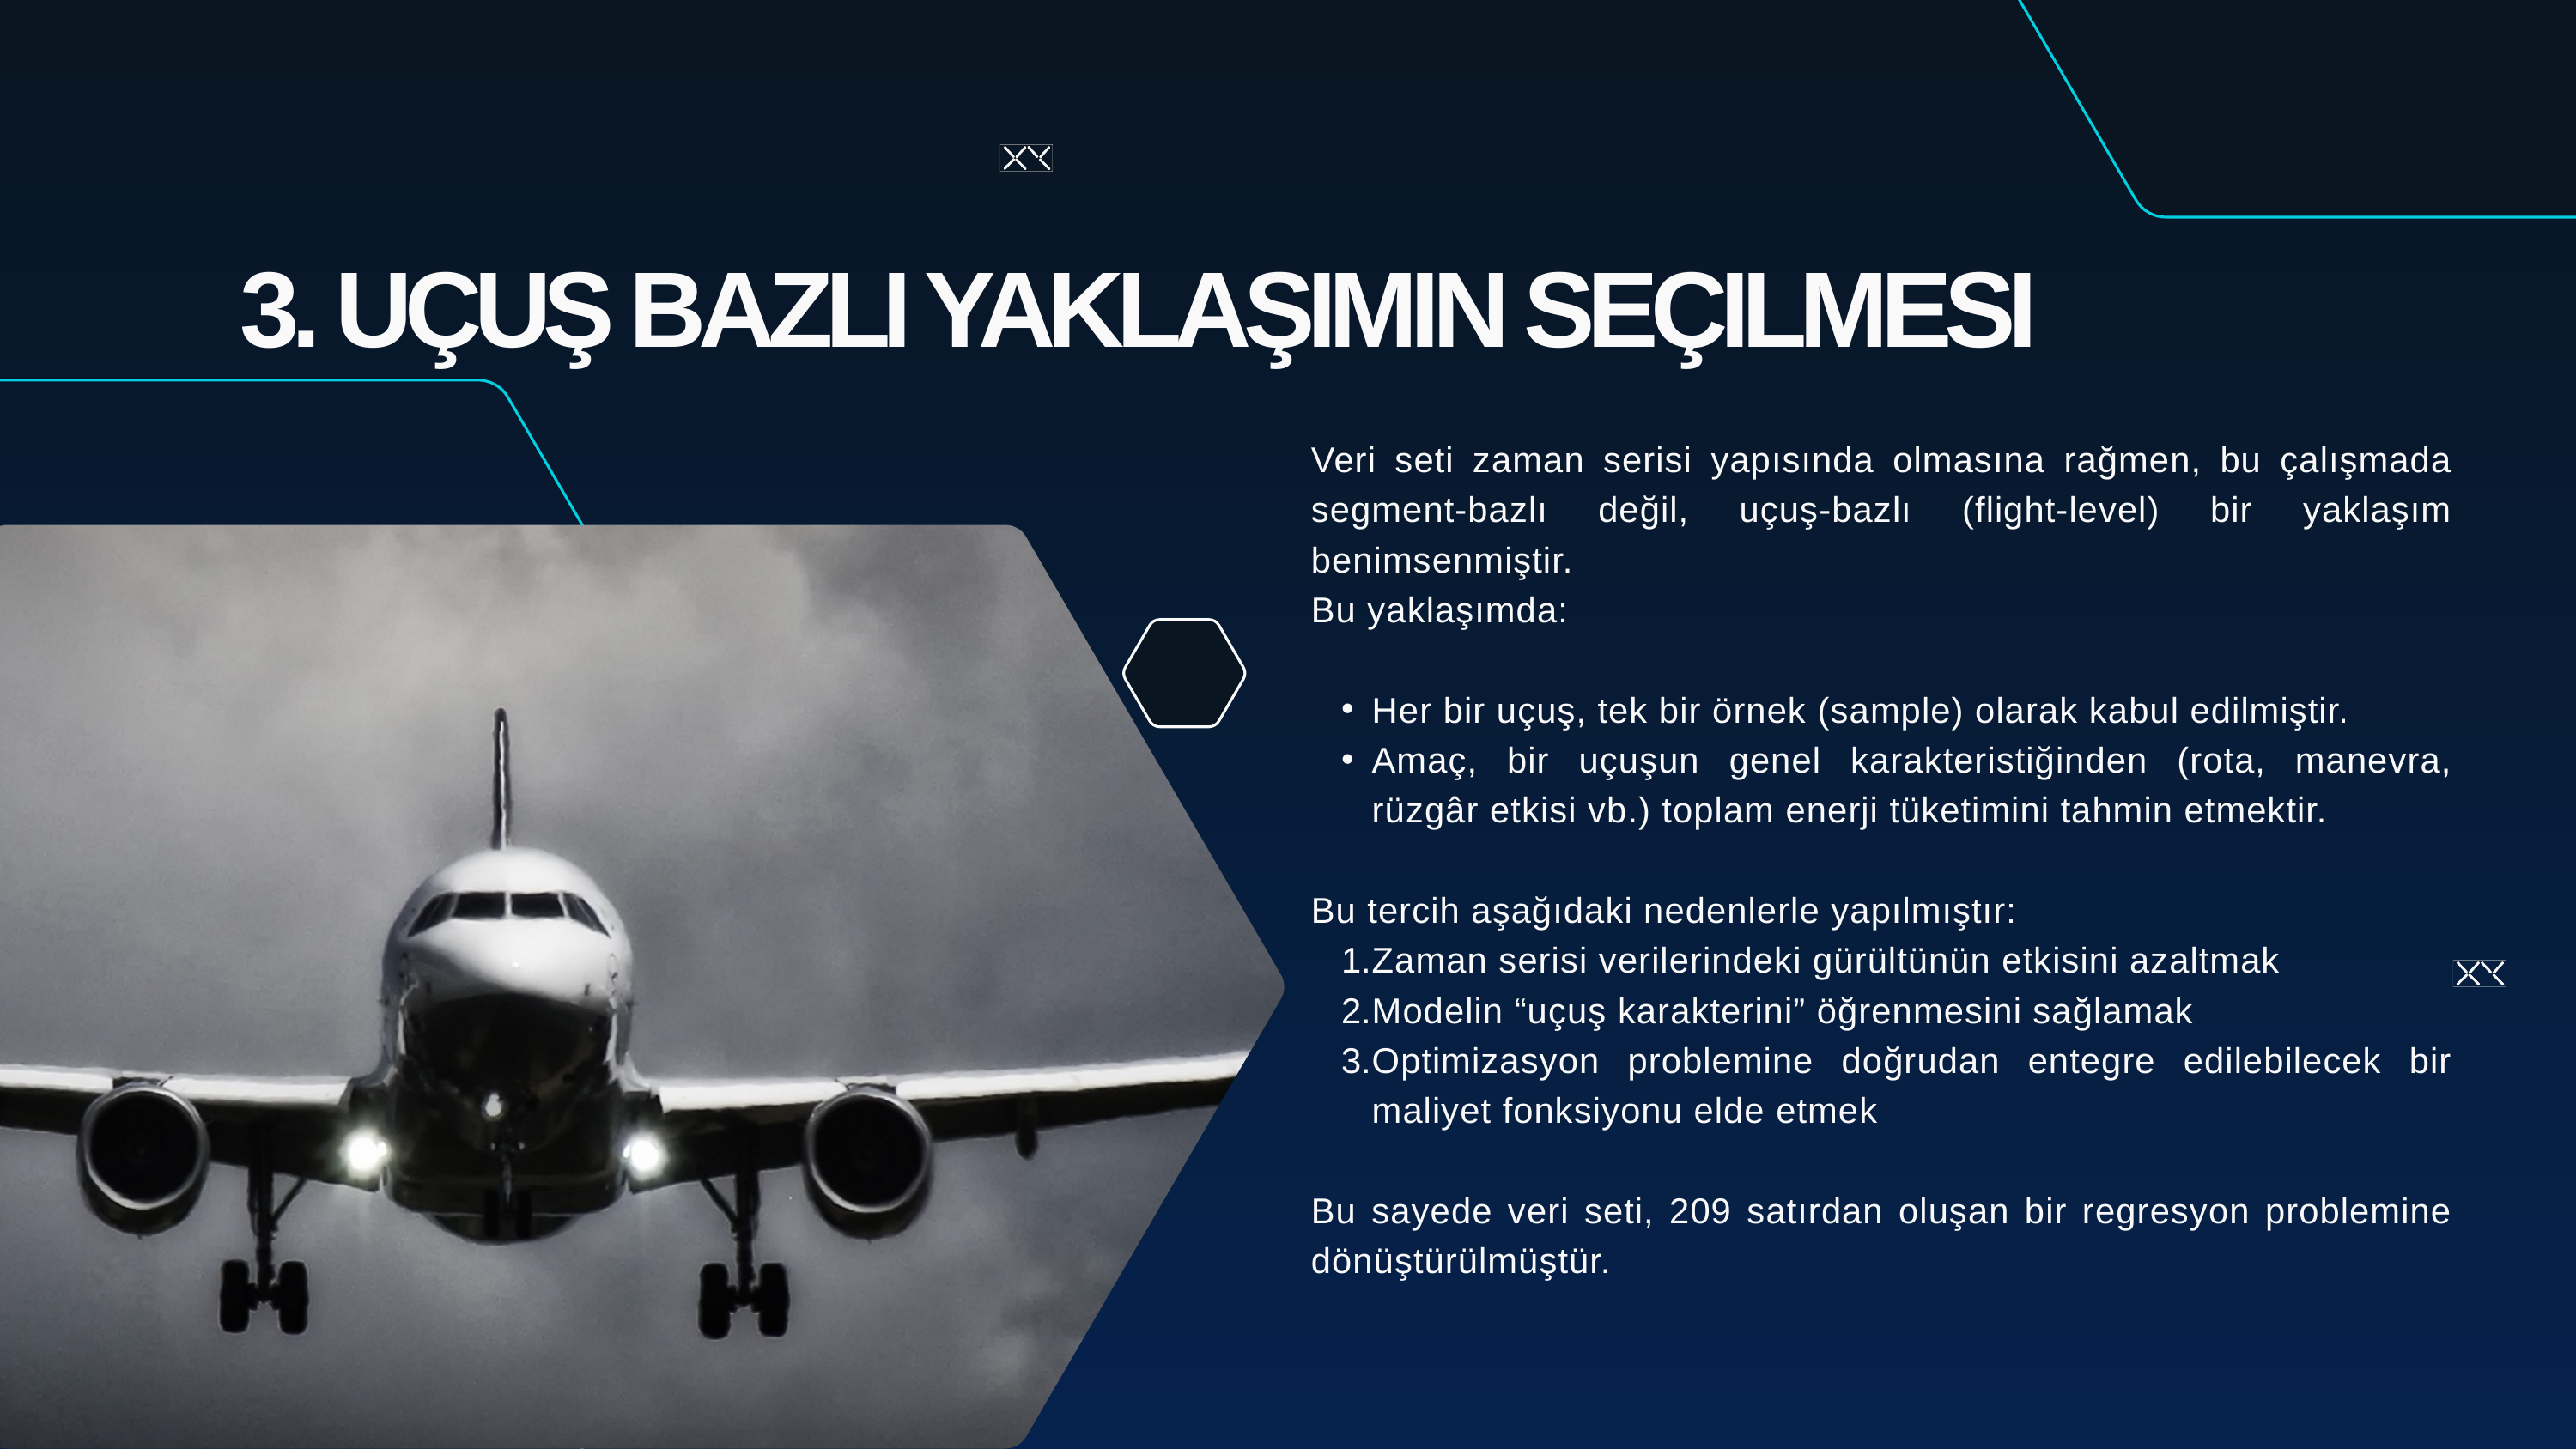

3. UÇUŞ BAZLI YAKLAŞIMIN SEÇILMESI

Veri seti zaman serisi yapısında olmasına rağmen, bu çalışmada segment-bazlı değil, uçuş-bazlı (flight-level) bir yaklaşım benimsenmiştir.
Bu yaklaşımda:

Her bir uçuş, tek bir örnek (sample) olarak kabul edilmiştir.
Amaç, bir uçuşun genel karakteristiğinden (rota, manevra, rüzgâr etkisi vb.) toplam enerji tüketimini tahmin etmektir.

Bu tercih aşağıdaki nedenlerle yapılmıştır:
Zaman serisi verilerindeki gürültünün etkisini azaltmak
Modelin “uçuş karakterini” öğrenmesini sağlamak
Optimizasyon problemine doğrudan entegre edilebilecek bir maliyet fonksiyonu elde etmek

Bu sayede veri seti, 209 satırdan oluşan bir regresyon problemine dönüştürülmüştür.